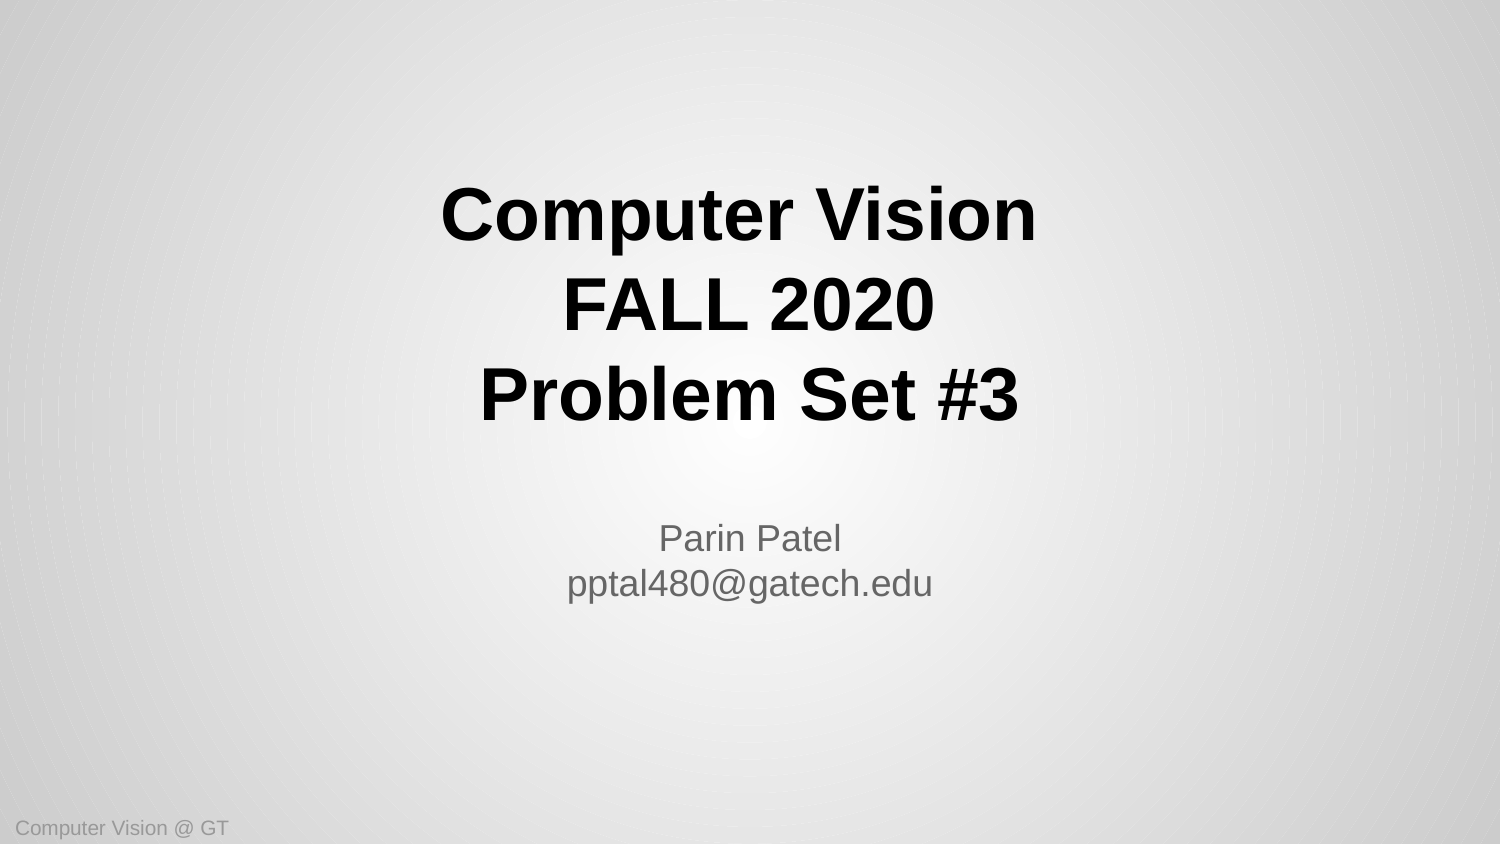

# Computer Vision
FALL 2020
Problem Set #3
Parin Patel
pptal480@gatech.edu

Computer Vision @ GT